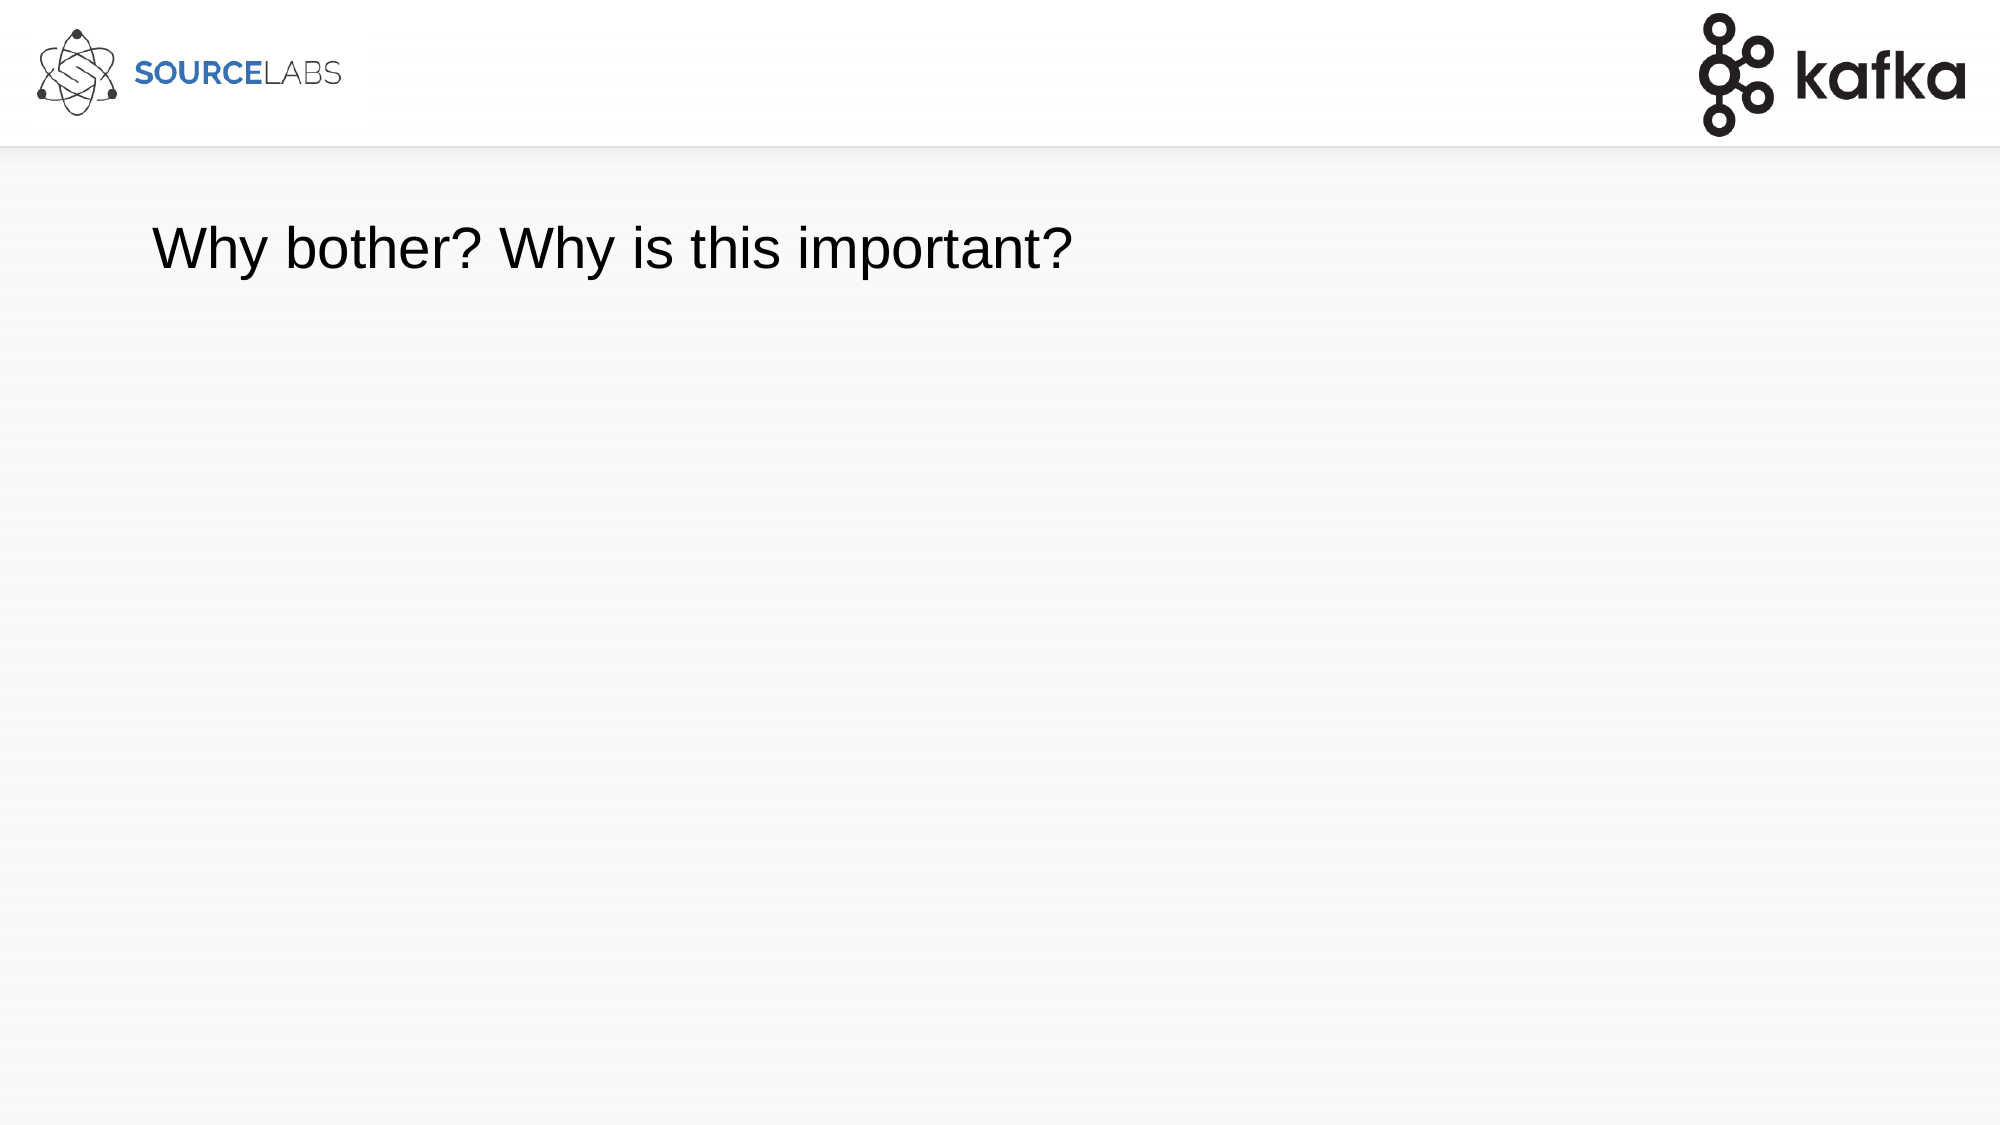

# Why bother? Why is this important?